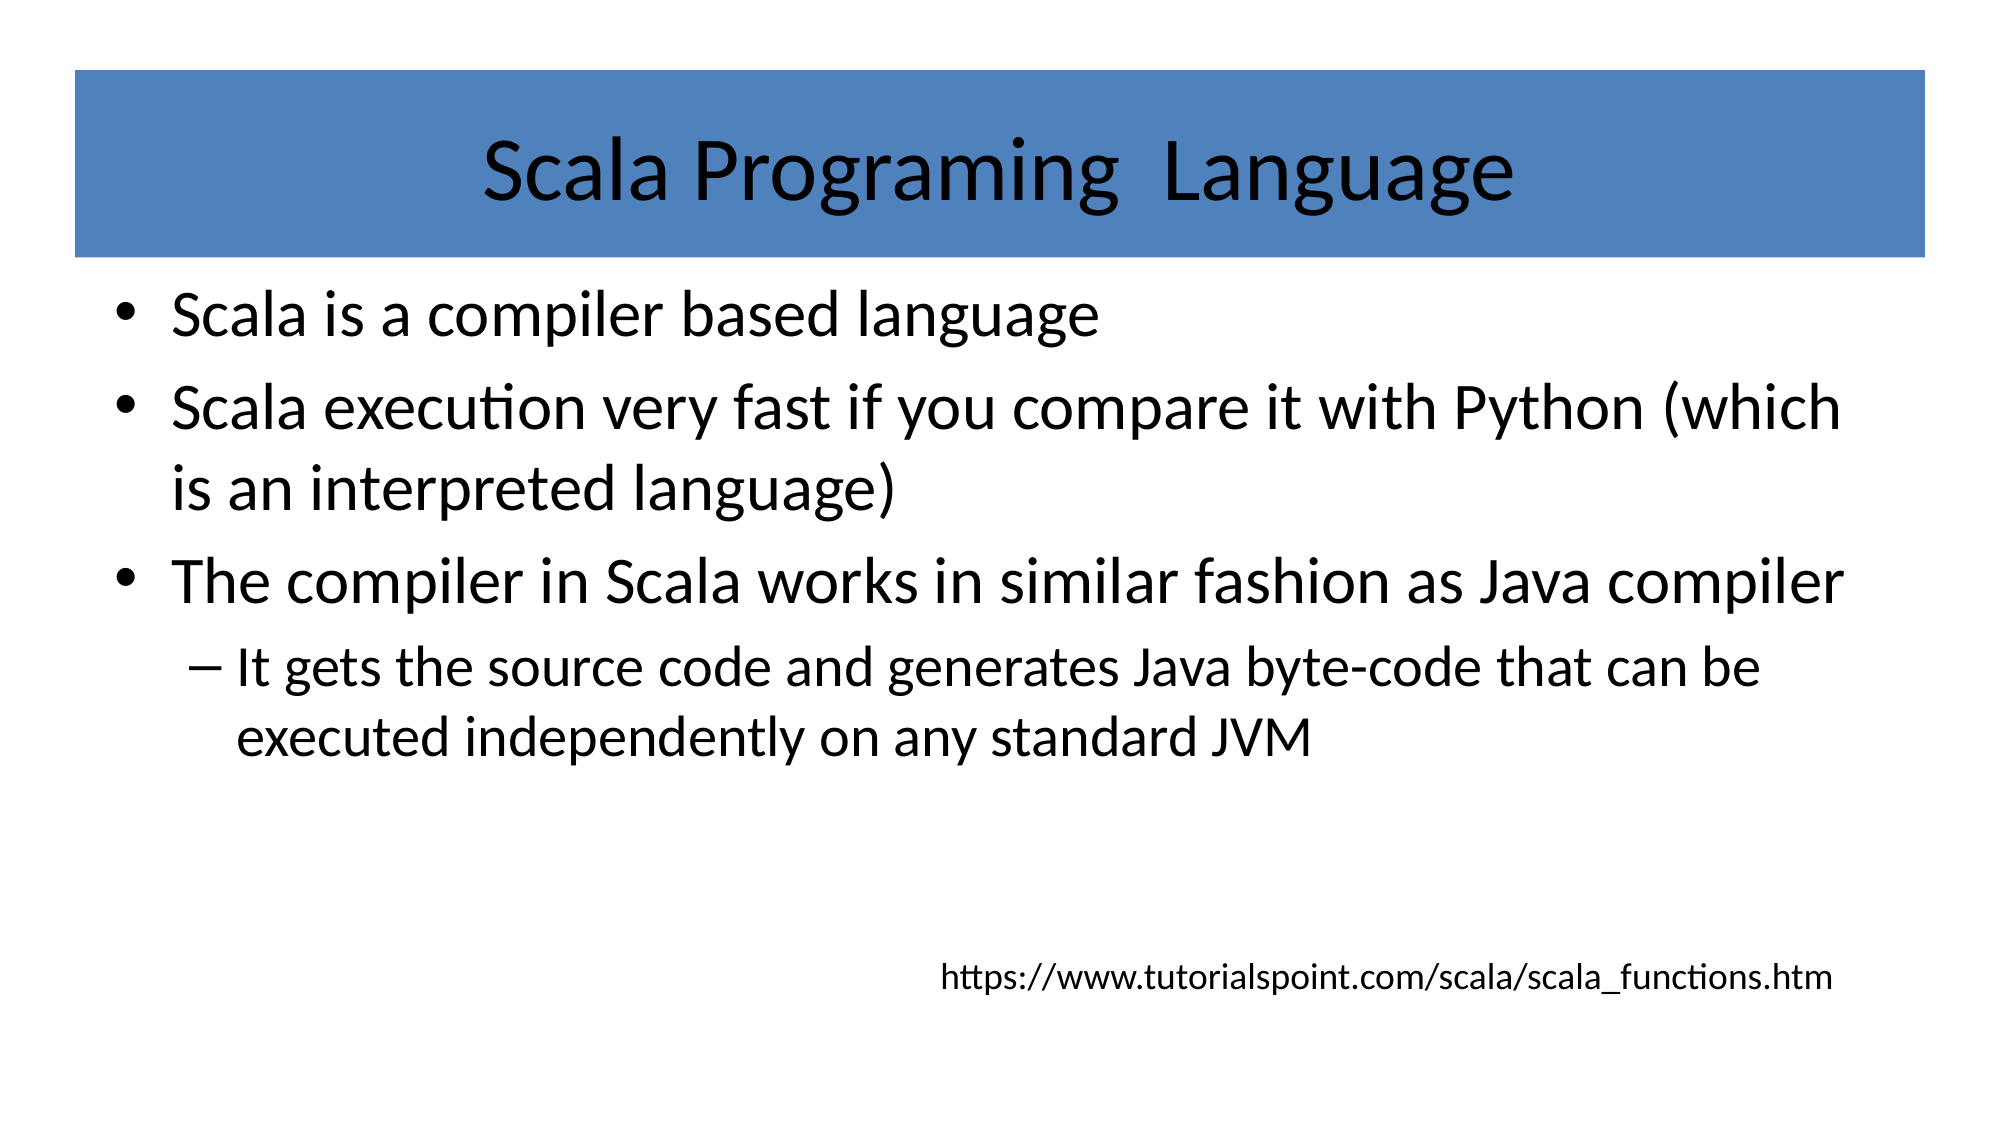

#
Scala Programing  Language
Scala is a compiler based language
Scala execution very fast if you compare it with Python (which is an interpreted language)
The compiler in Scala works in similar fashion as Java compiler
It gets the source code and generates Java byte-code that can be executed independently on any standard JVM
https://www.tutorialspoint.com/scala/scala_functions.htm